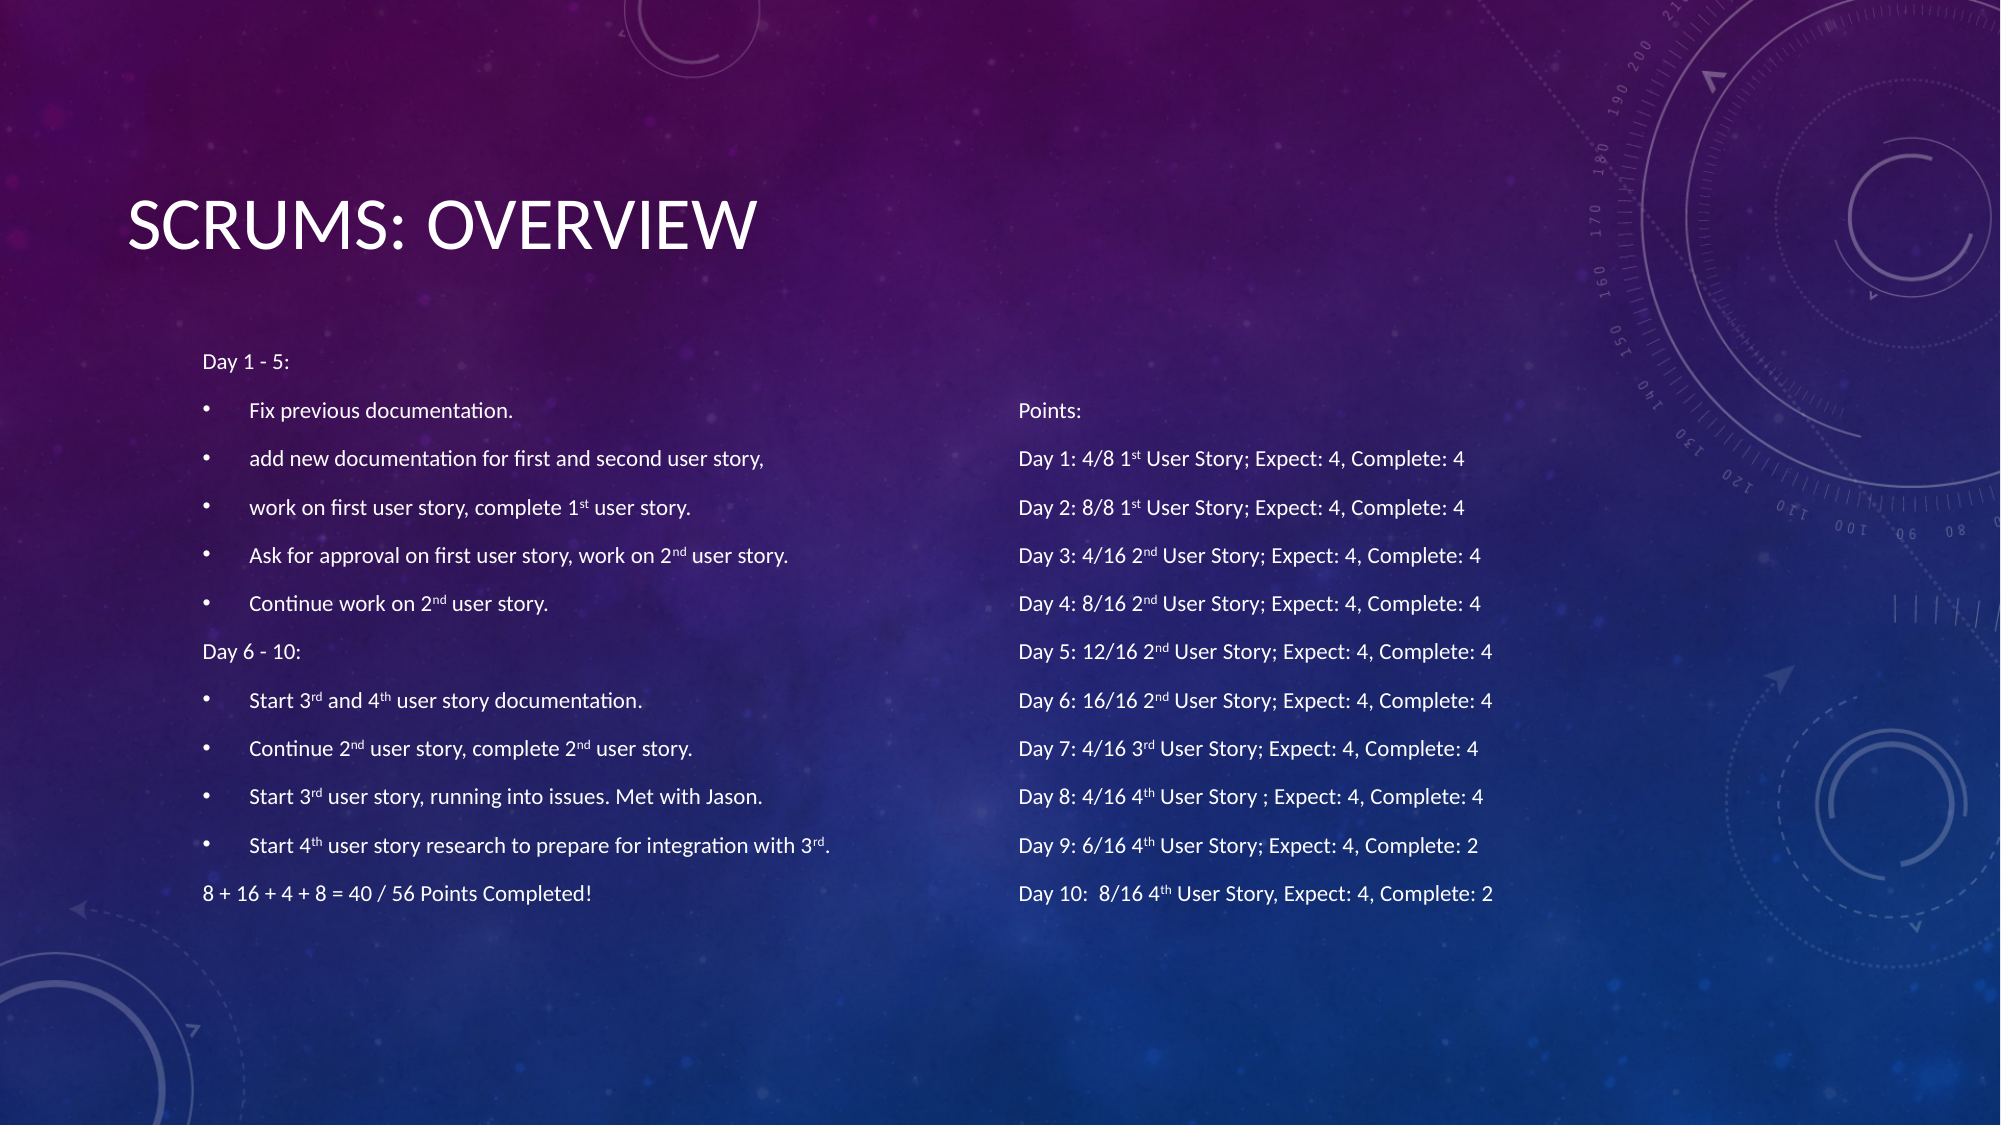

# Scrums: Overview
Day 1 - 5:
Fix previous documentation.
add new documentation for first and second user story,
work on first user story, complete 1st user story.
Ask for approval on first user story, work on 2nd user story.
Continue work on 2nd user story.
Day 6 - 10:
Start 3rd and 4th user story documentation.
Continue 2nd user story, complete 2nd user story.
Start 3rd user story, running into issues. Met with Jason.
Start 4th user story research to prepare for integration with 3rd.
8 + 16 + 4 + 8 = 40 / 56 Points Completed!

Points:
Day 1: 4/8 1st User Story; Expect: 4, Complete: 4
Day 2: 8/8 1st User Story; Expect: 4, Complete: 4
Day 3: 4/16 2nd User Story; Expect: 4, Complete: 4
Day 4: 8/16 2nd User Story; Expect: 4, Complete: 4
Day 5: 12/16 2nd User Story; Expect: 4, Complete: 4
Day 6: 16/16 2nd User Story; Expect: 4, Complete: 4
Day 7: 4/16 3rd User Story; Expect: 4, Complete: 4
Day 8: 4/16 4th User Story ; Expect: 4, Complete: 4
Day 9: 6/16 4th User Story; Expect: 4, Complete: 2
Day 10:  8/16 4th User Story, Expect: 4, Complete: 2